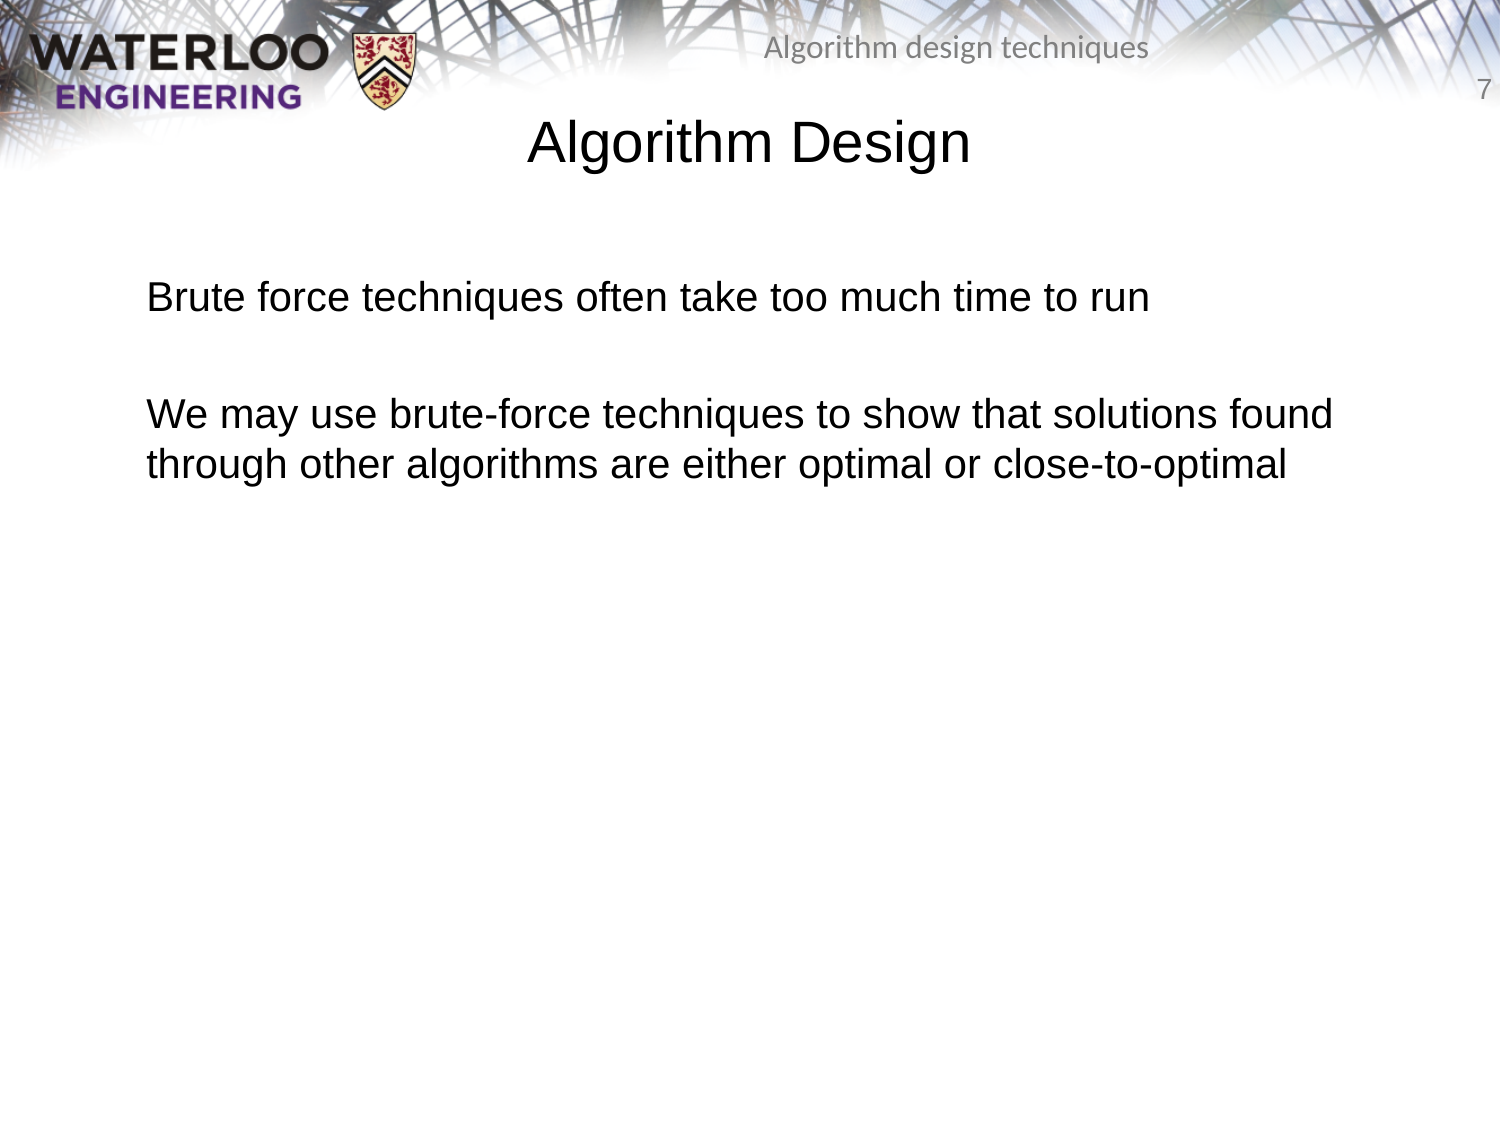

# Algorithm Design
	Brute force techniques often take too much time to run

	We may use brute-force techniques to show that solutions found through other algorithms are either optimal or close-to-optimal